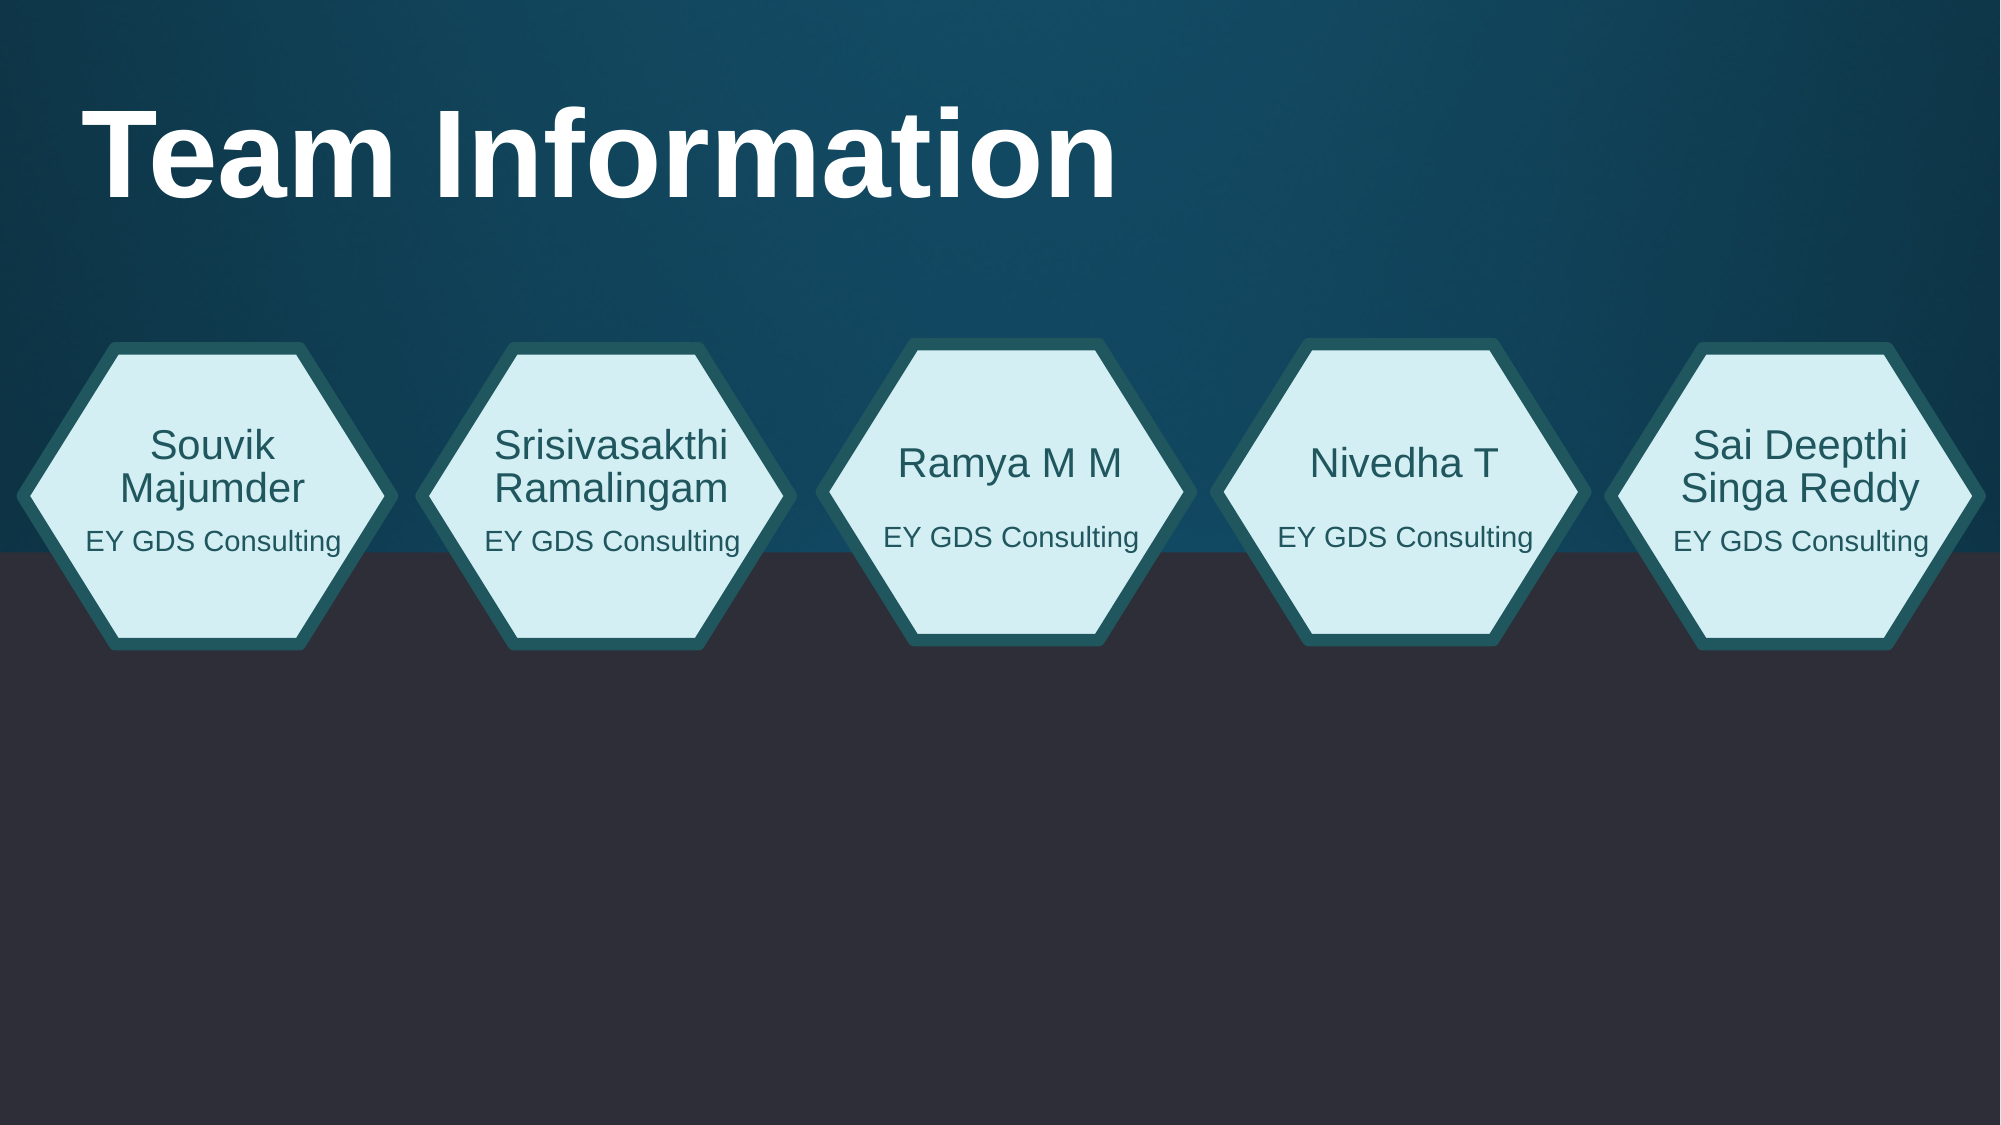

Team Information

Srisivasakthi Ramalingam
Sai Deepthi Singa Reddy
Ramya M M
Nivedha T
Souvik Majumder
EY GDS Consulting
EY GDS Consulting
EY GDS Consulting
EY GDS Consulting
EY GDS Consulting